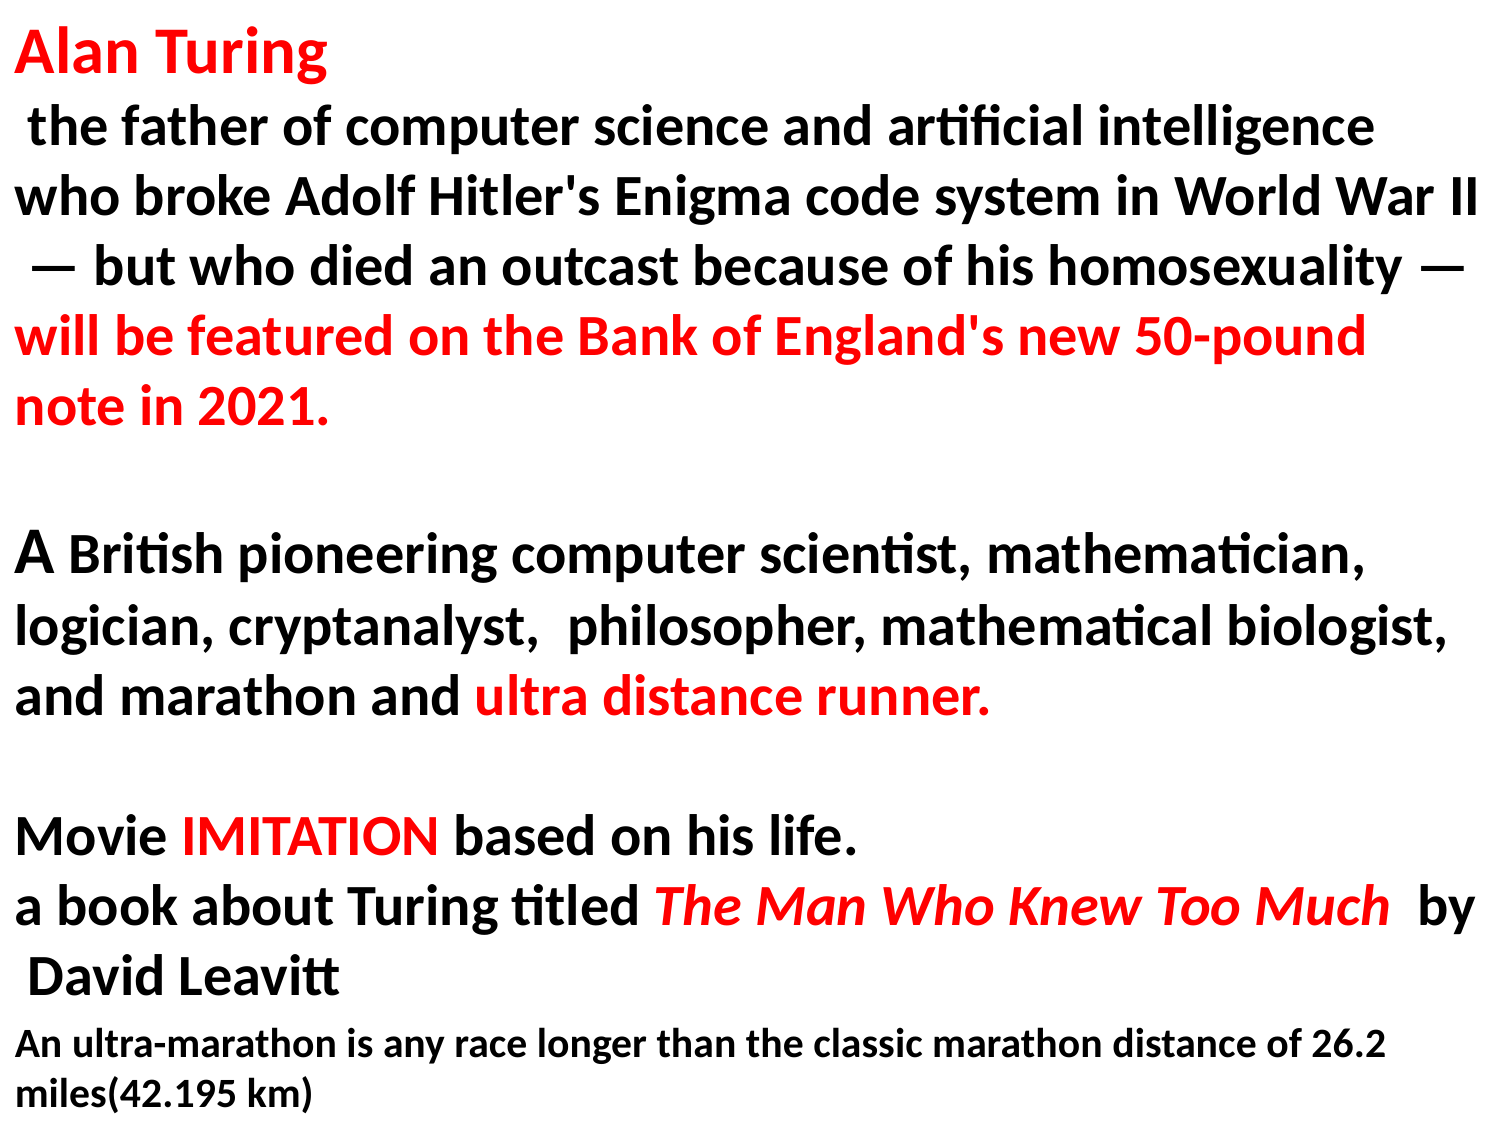

Alan Turing
 the father of computer science and artificial intelligence who broke Adolf Hitler's Enigma code system in World War II
 — but who died an outcast because of his homosexuality — will be featured on the Bank of England's new 50-pound note in 2021.

A British pioneering computer scientist, mathematician, logician, cryptanalyst,  philosopher, mathematical biologist, and marathon and ultra distance runner.

Movie IMITATION based on his life.
a book about Turing titled The Man Who Knew Too Much  by  David Leavitt

An ultra-marathon is any race longer than the classic marathon distance of 26.2 miles(42.195 km)